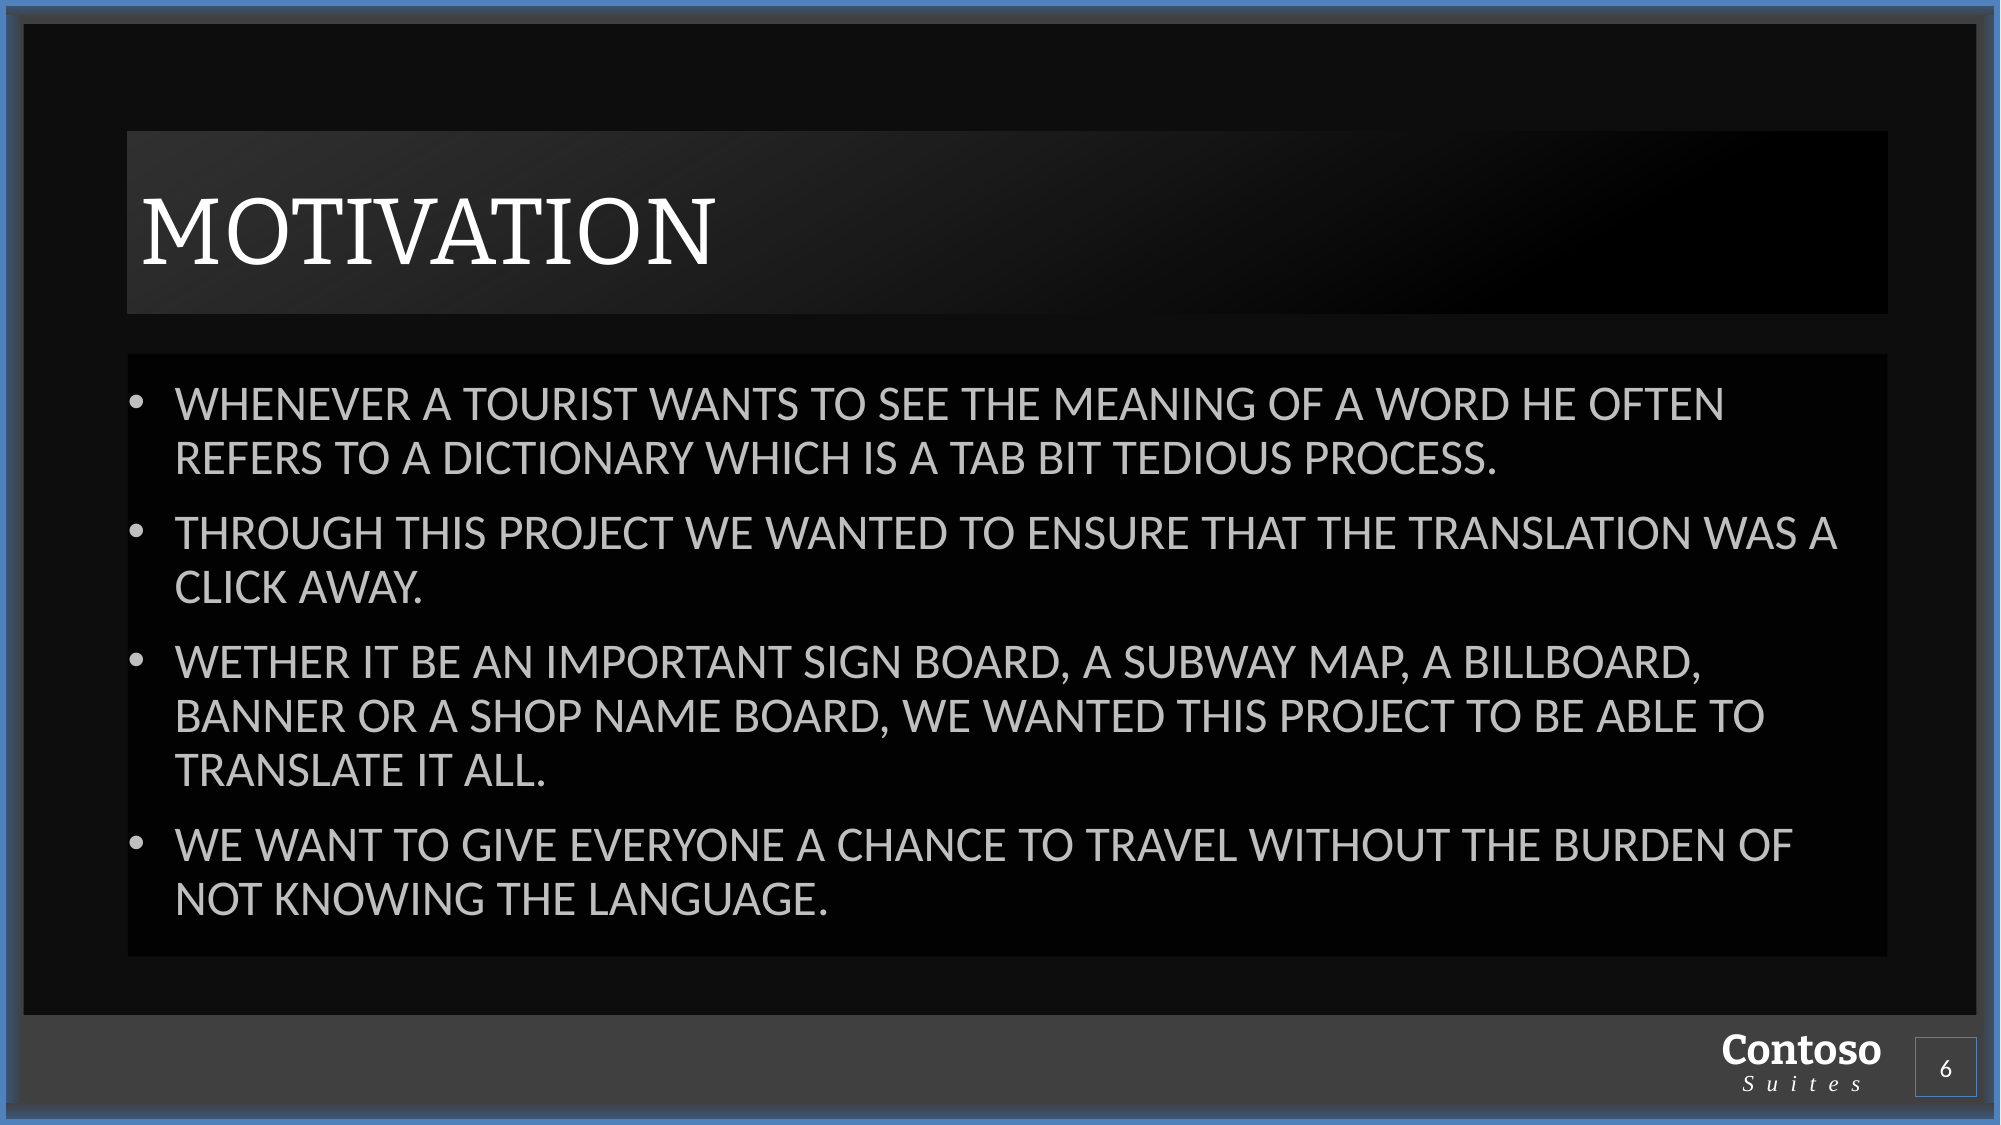

# MOTIVATION
WHENEVER A TOURIST WANTS TO SEE THE MEANING OF A WORD HE OFTEN REFERS TO A DICTIONARY WHICH IS A TAB BIT TEDIOUS PROCESS.
THROUGH THIS PROJECT WE WANTED TO ENSURE THAT THE TRANSLATION WAS A CLICK AWAY.
WETHER IT BE AN IMPORTANT SIGN BOARD, A SUBWAY MAP, A BILLBOARD, BANNER OR A SHOP NAME BOARD, WE WANTED THIS PROJECT TO BE ABLE TO TRANSLATE IT ALL.
WE WANT TO GIVE EVERYONE A CHANCE TO TRAVEL WITHOUT THE BURDEN OF NOT KNOWING THE LANGUAGE.
6